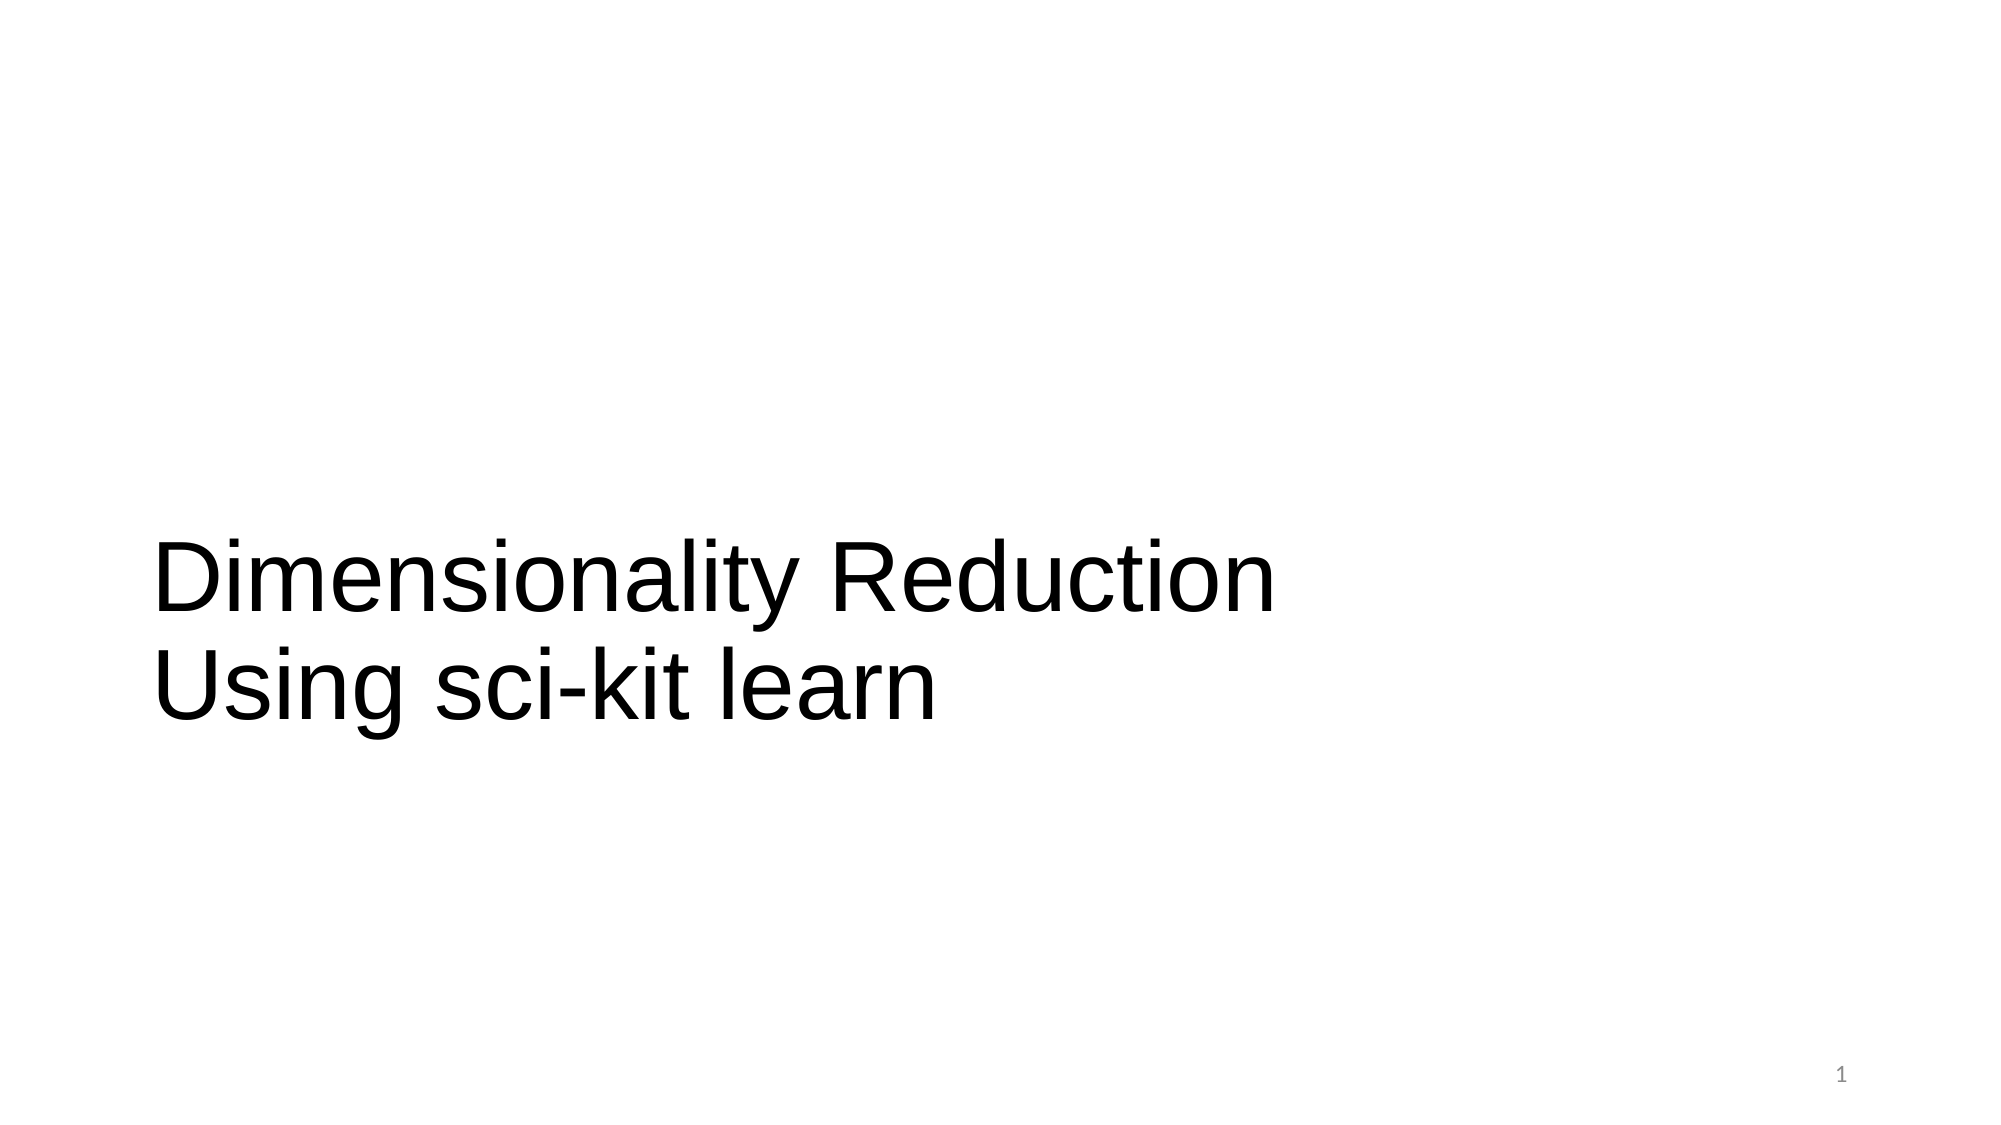

# Dimensionality Reduction Using sci-kit learn
1